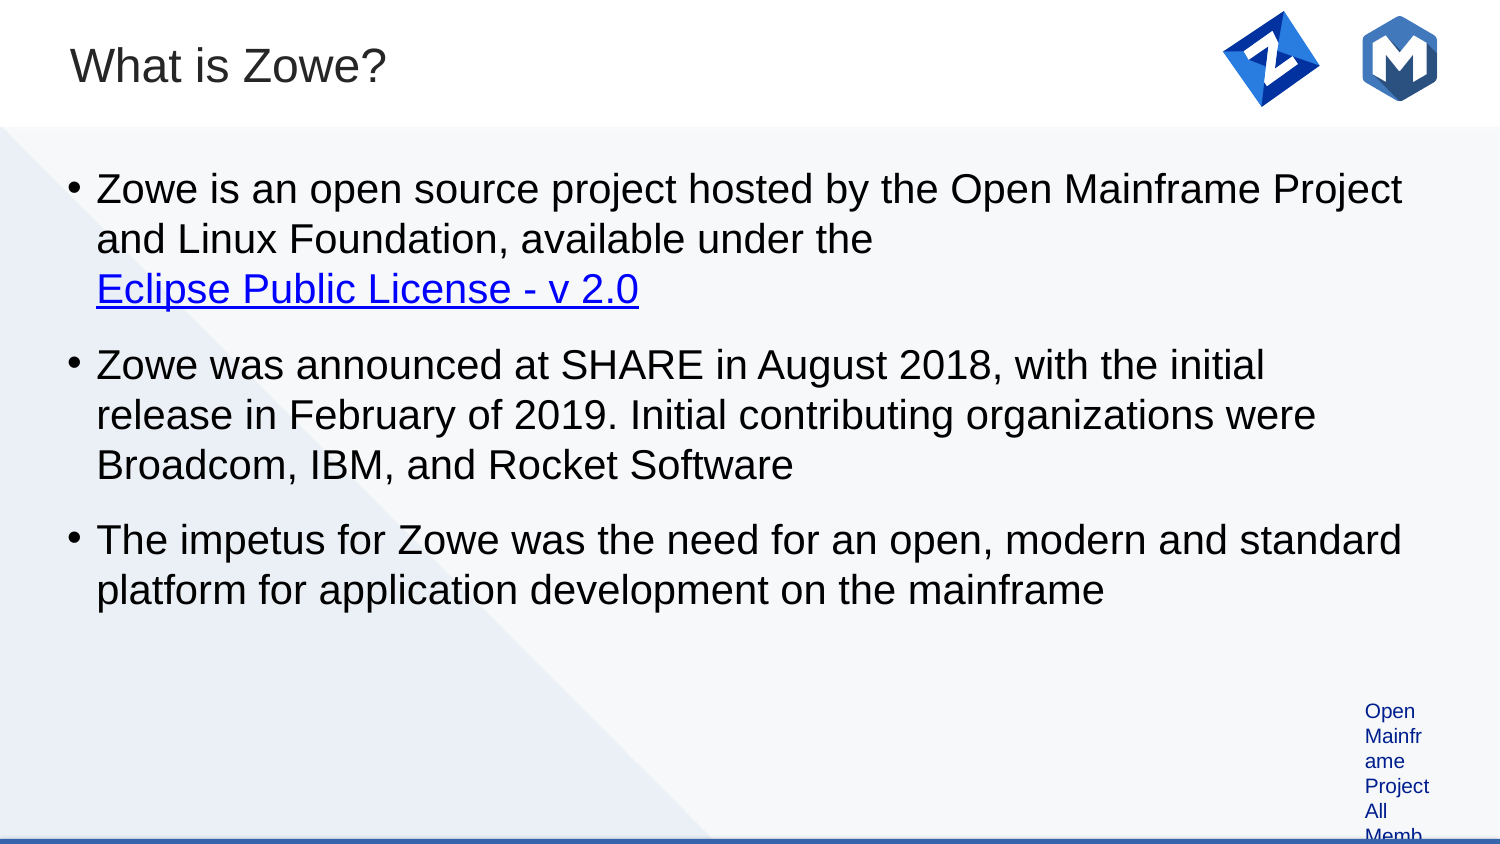

# What is Zowe?
Zowe is an open source project hosted by the Open Mainframe Project and Linux Foundation, available under the Eclipse Public License - v 2.0
Zowe was announced at SHARE in August 2018, with the initial release in February of 2019. Initial contributing organizations were Broadcom, IBM, and Rocket Software
The impetus for Zowe was the need for an open, modern and standard platform for application development on the mainframe

4